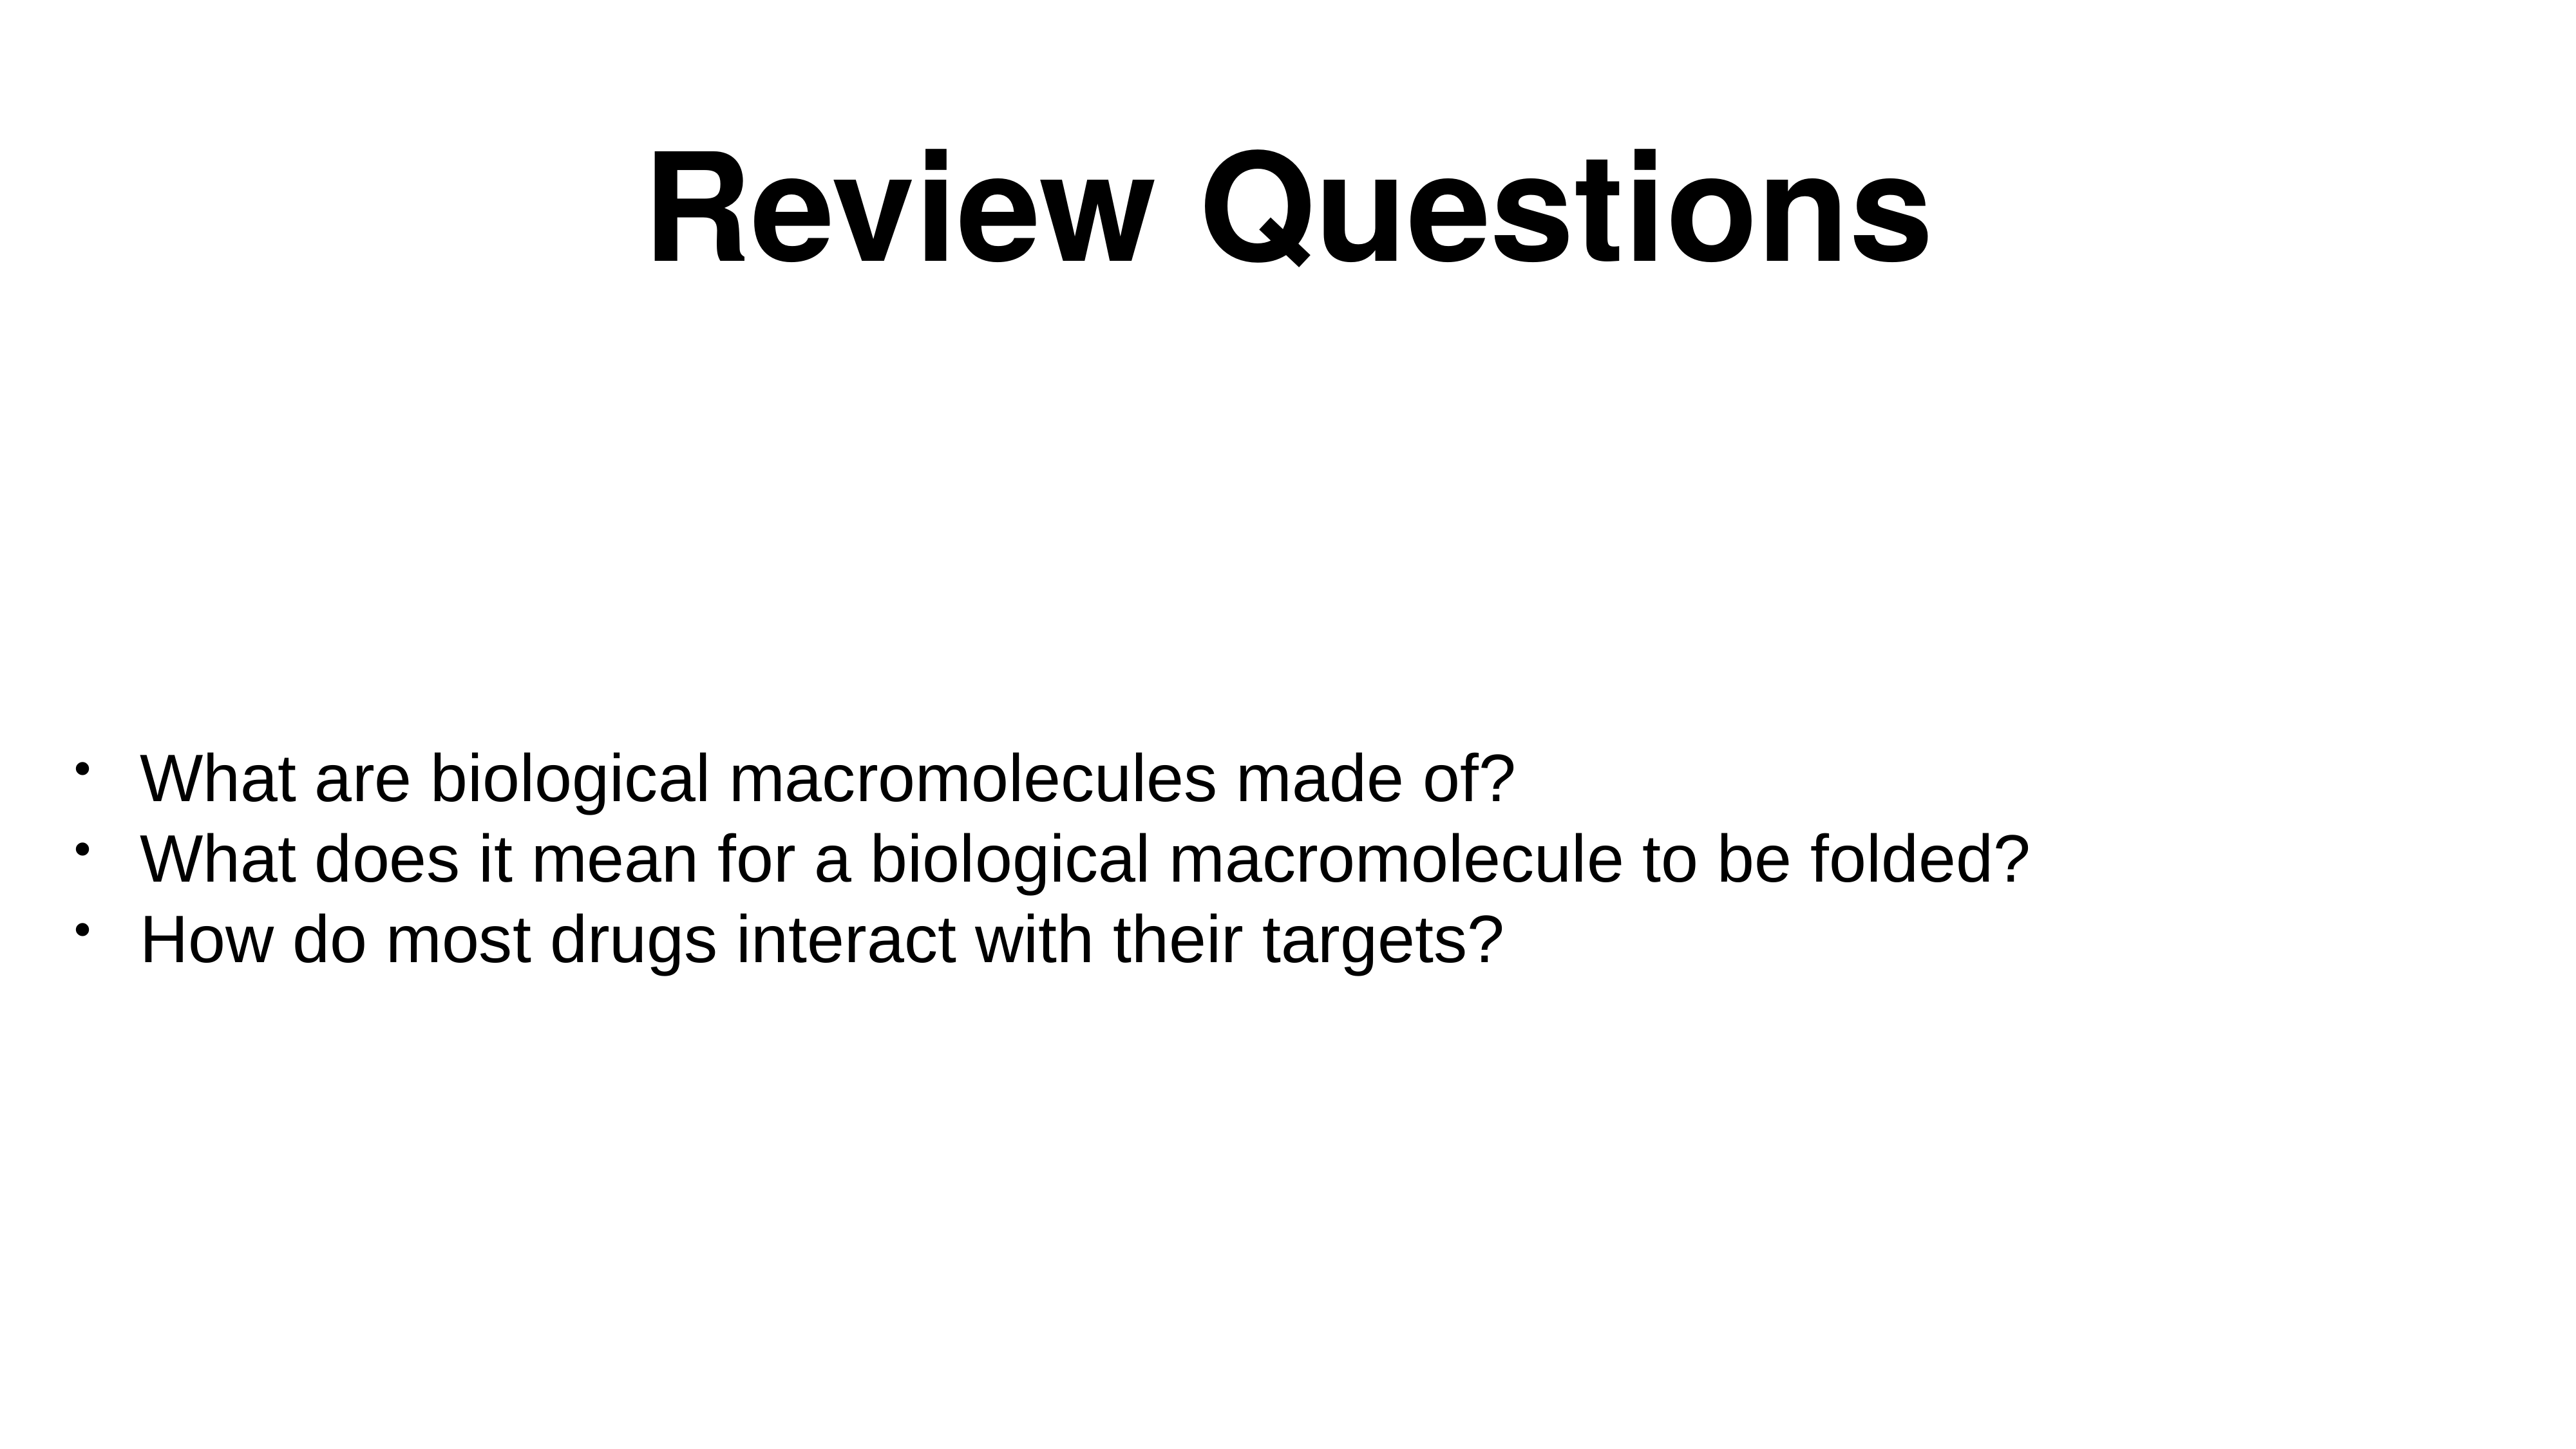

# Review Questions
What are biological macromolecules made of?
What does it mean for a biological macromolecule to be folded?
How do most drugs interact with their targets?
16